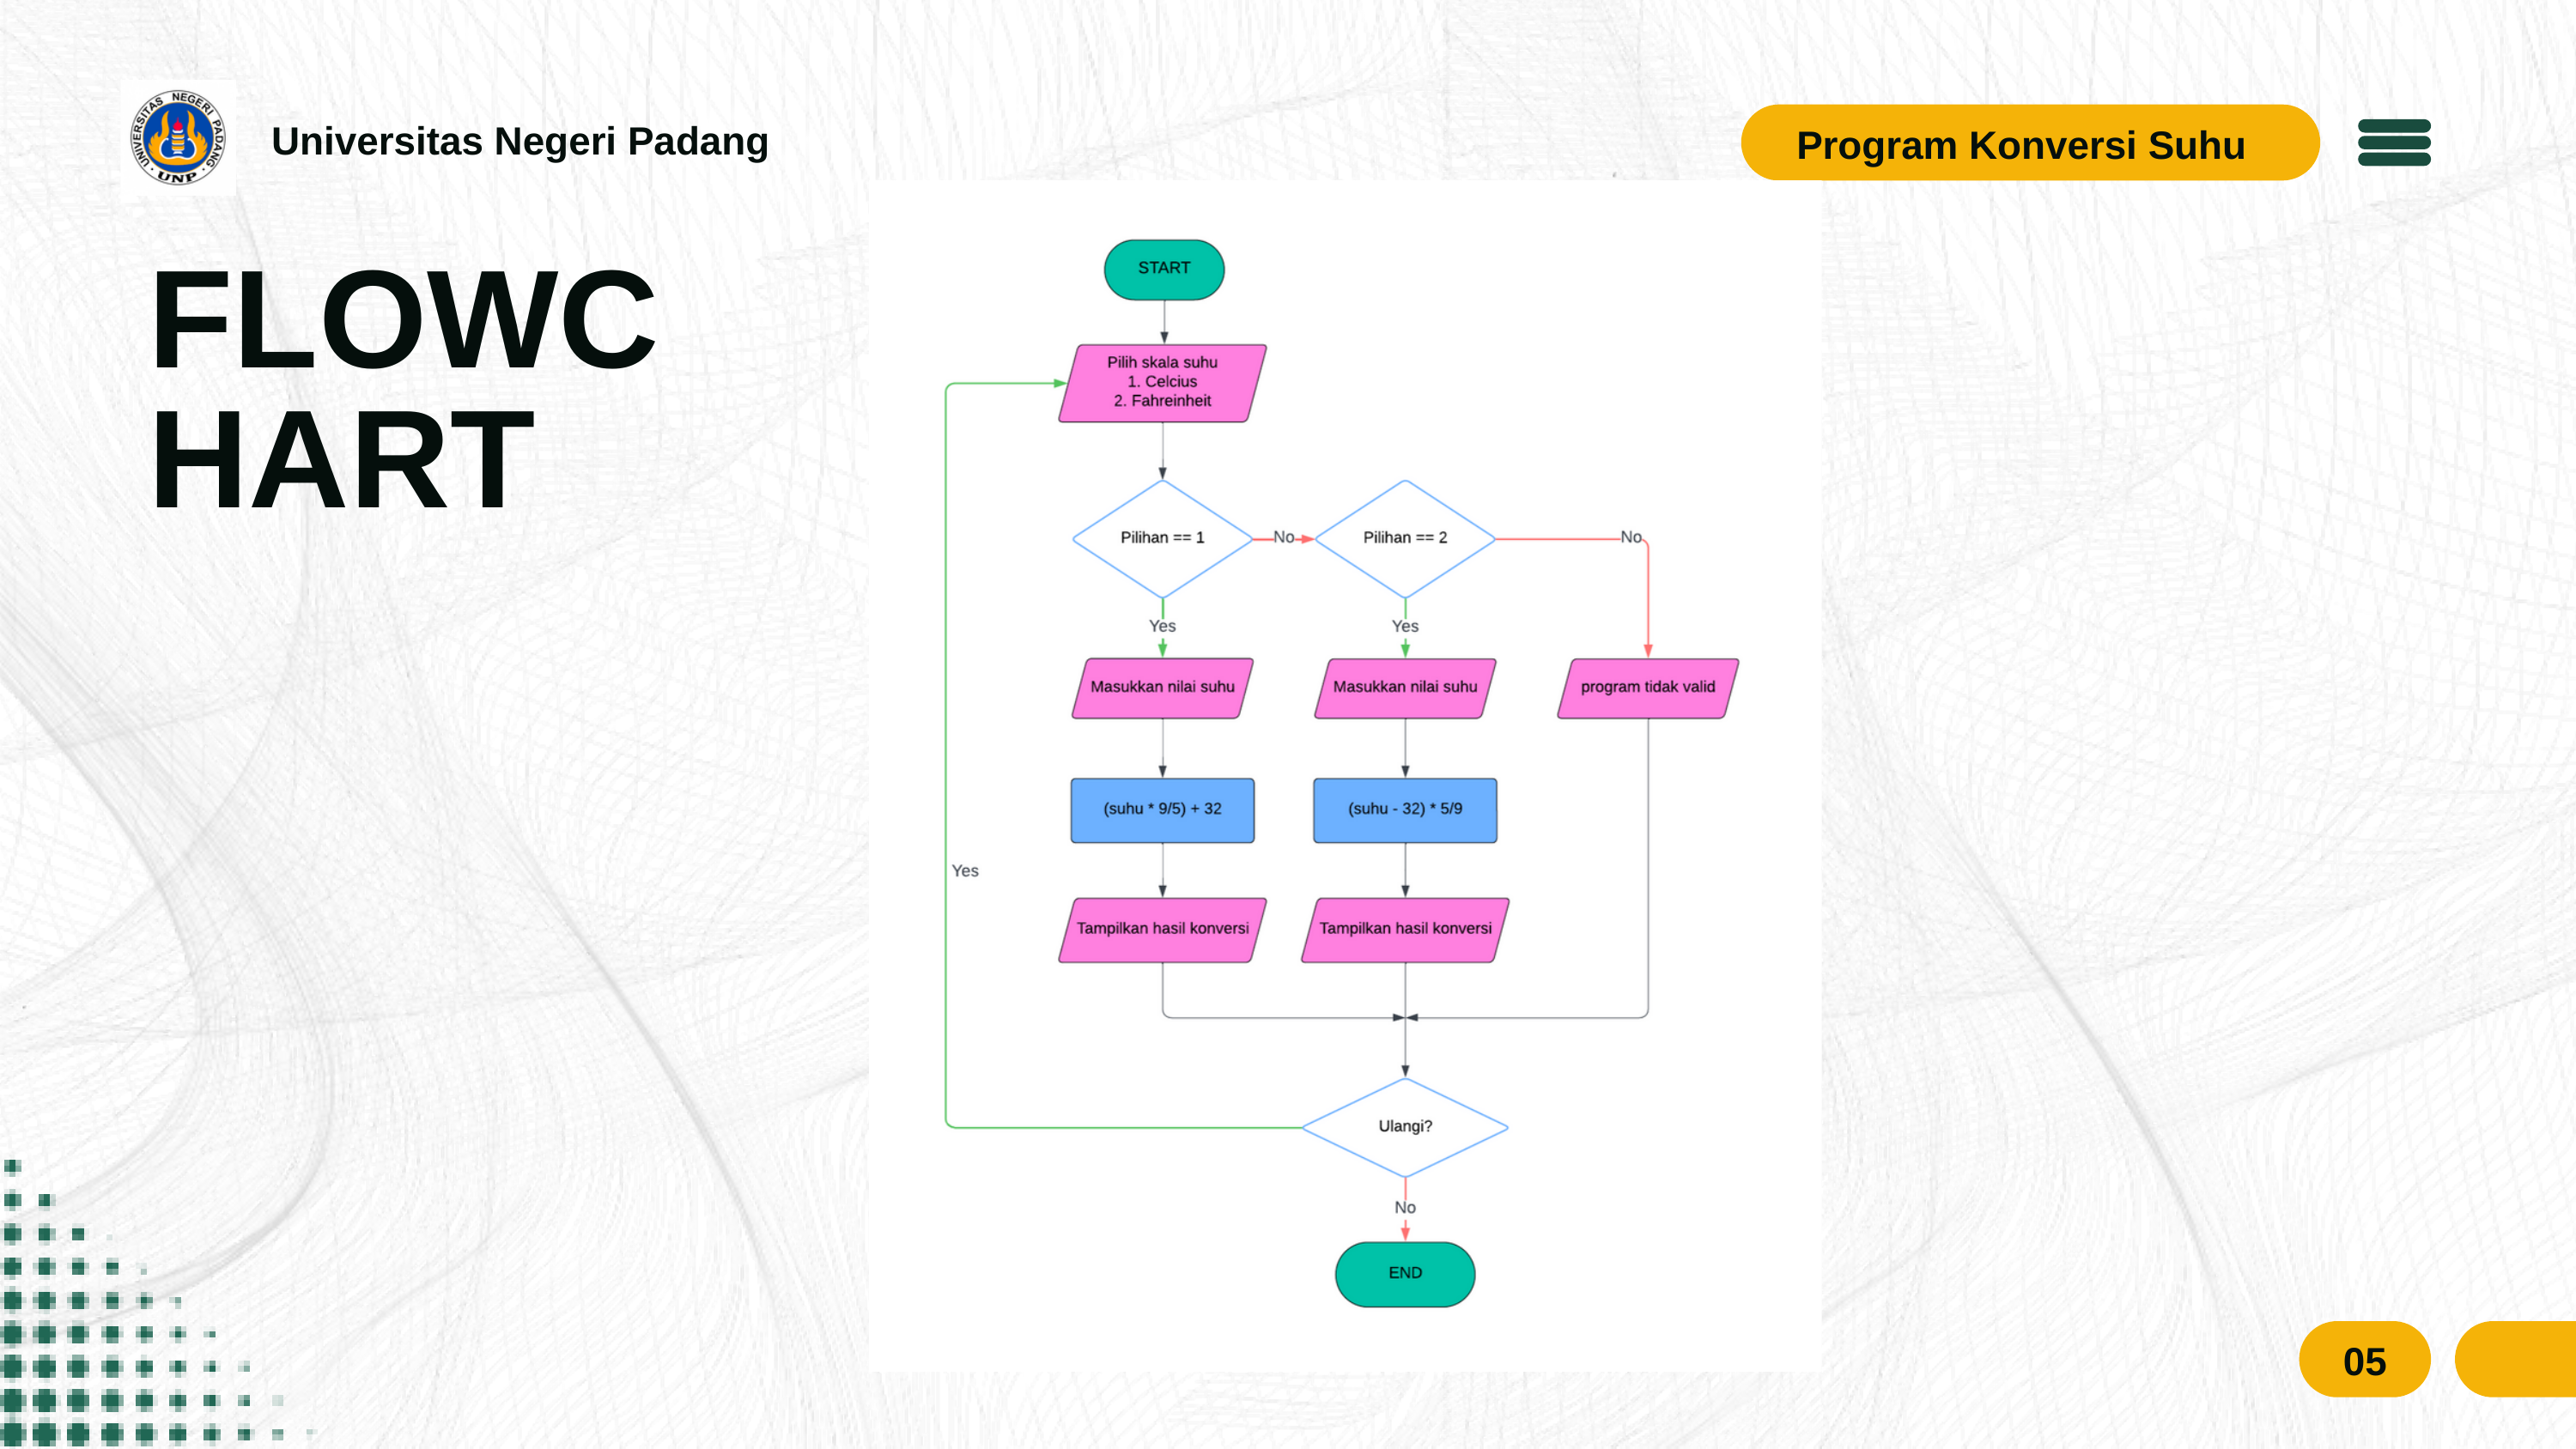

Universitas Negeri Padang
Program Konversi Suhu

FLOWCHART

05